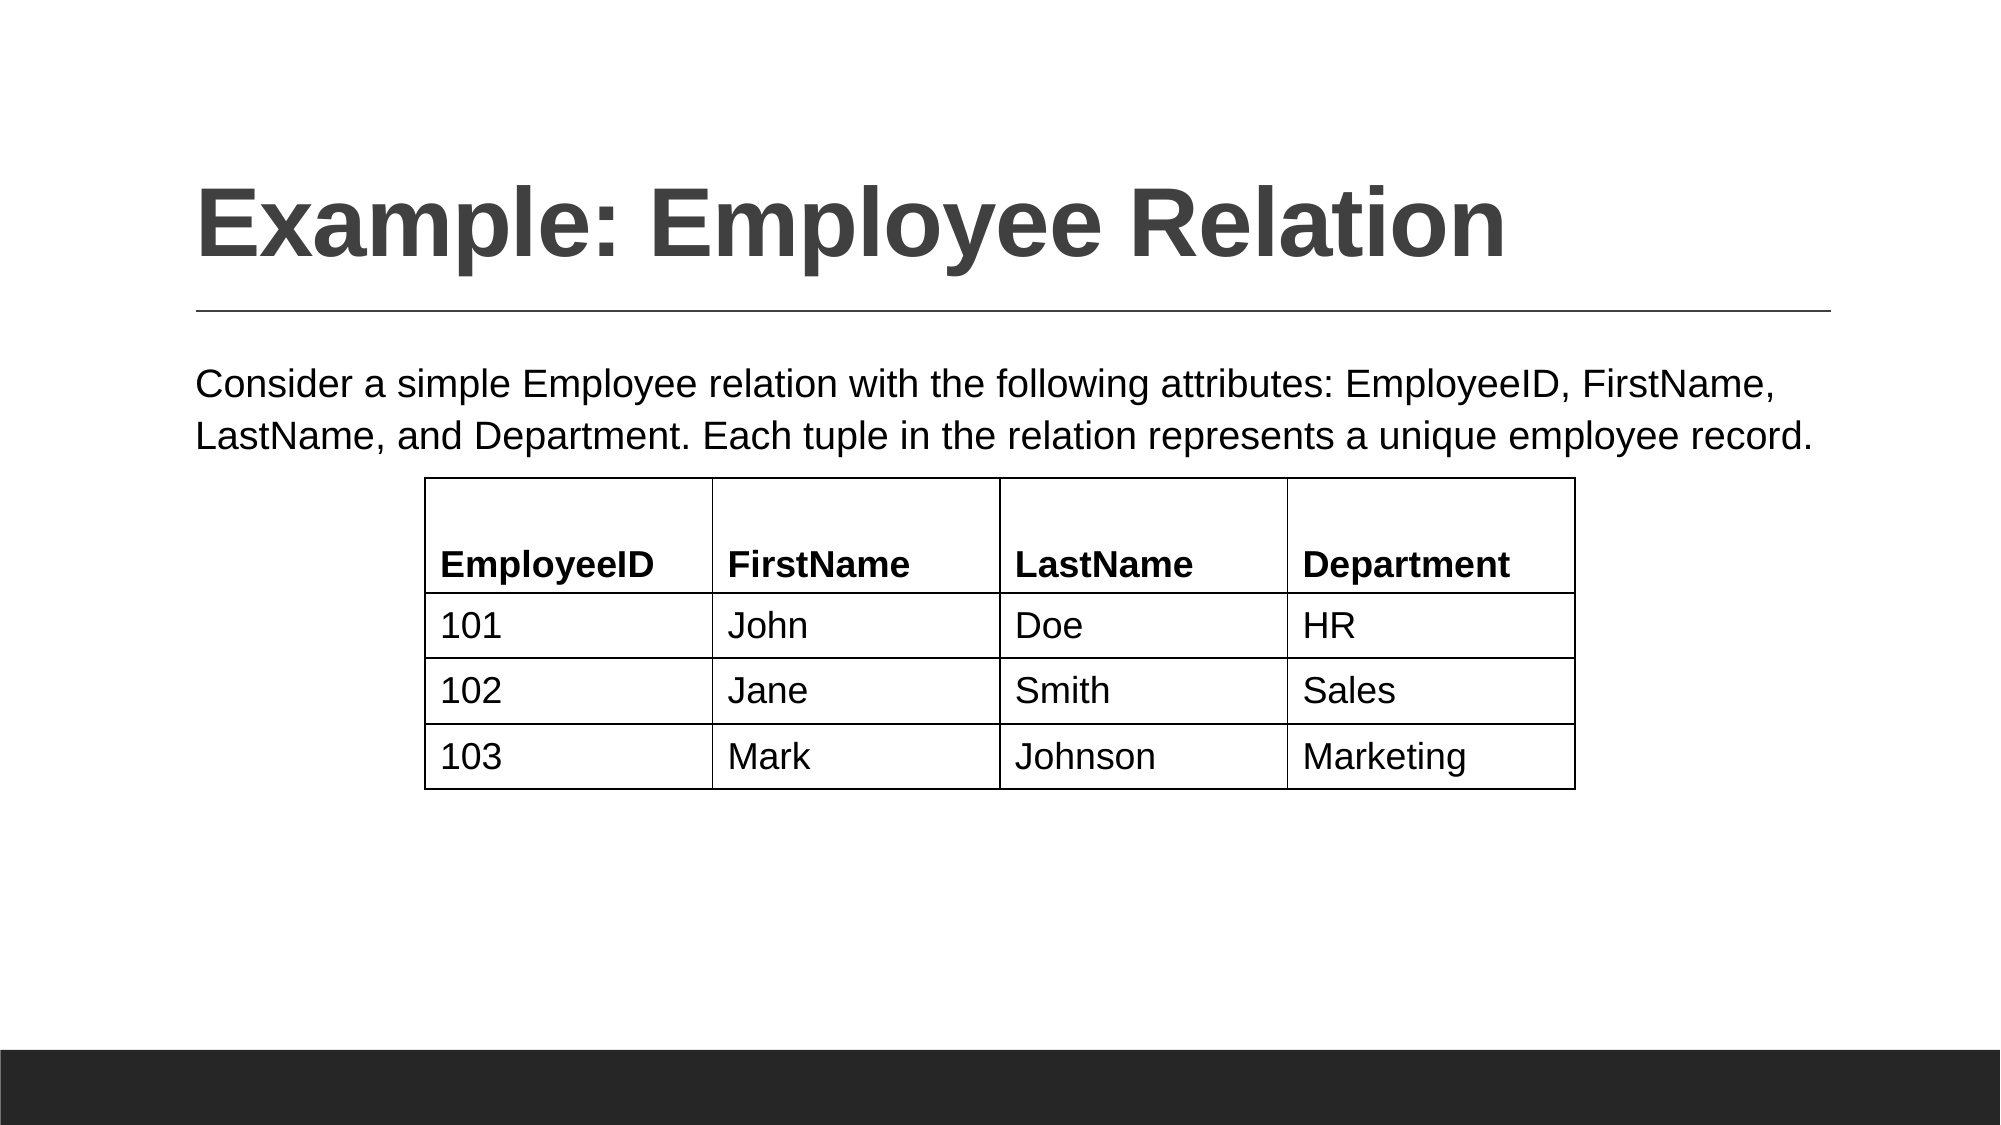

# Example: Employee Relation
Consider a simple Employee relation with the following attributes: EmployeeID, FirstName, LastName, and Department. Each tuple in the relation represents a unique employee record.
| EmployeeID | FirstName | LastName | Department |
| --- | --- | --- | --- |
| 101 | John | Doe | HR |
| 102 | Jane | Smith | Sales |
| 103 | Mark | Johnson | Marketing |